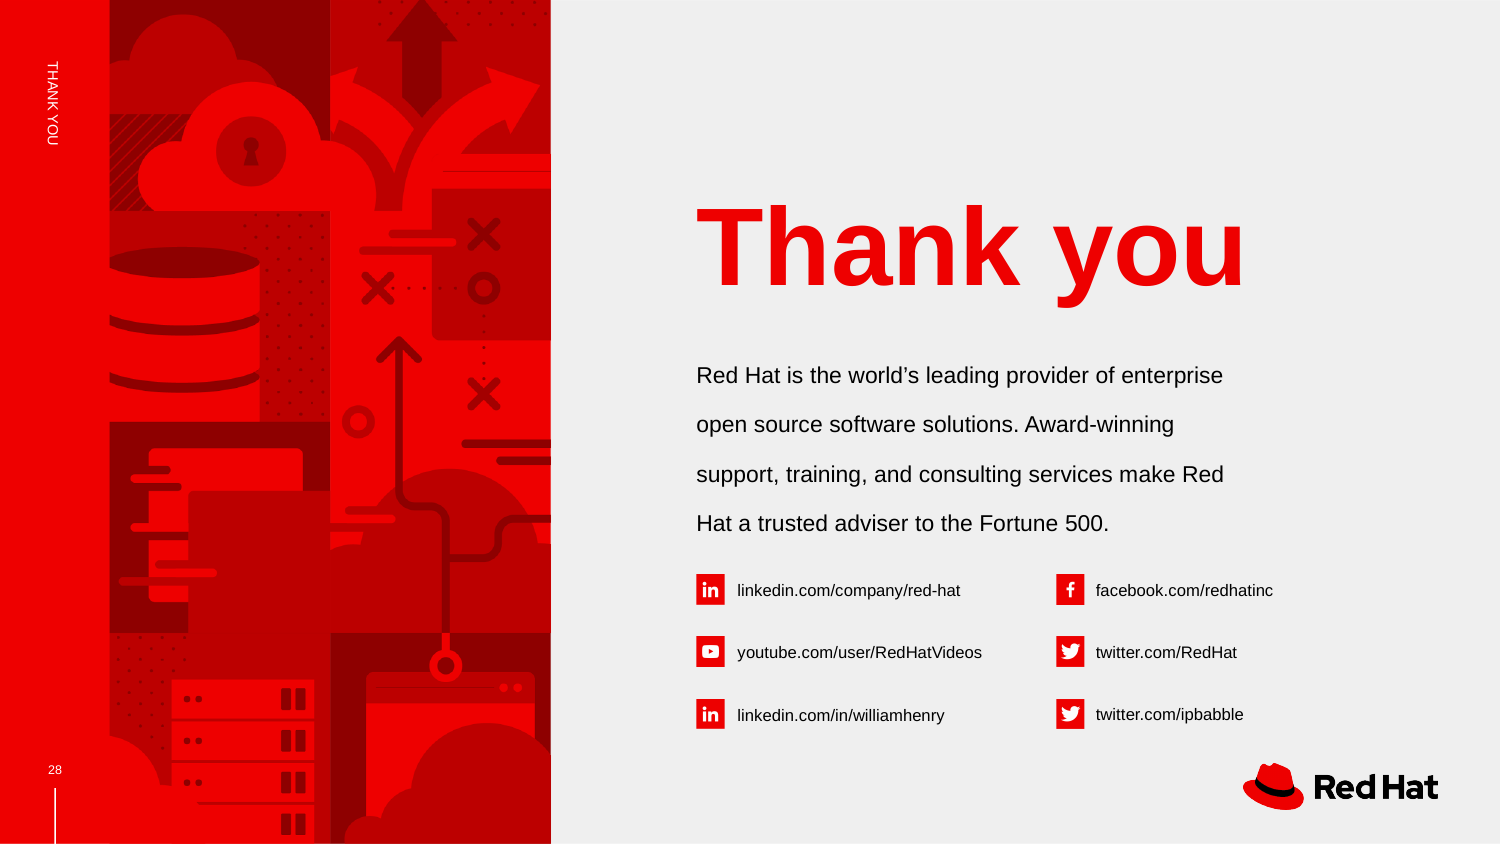

# Thank you
THANK YOU
Red Hat is the world’s leading provider of enterprise open source software solutions. Award-winning support, training, and consulting services make Red Hat a trusted adviser to the Fortune 500.
28